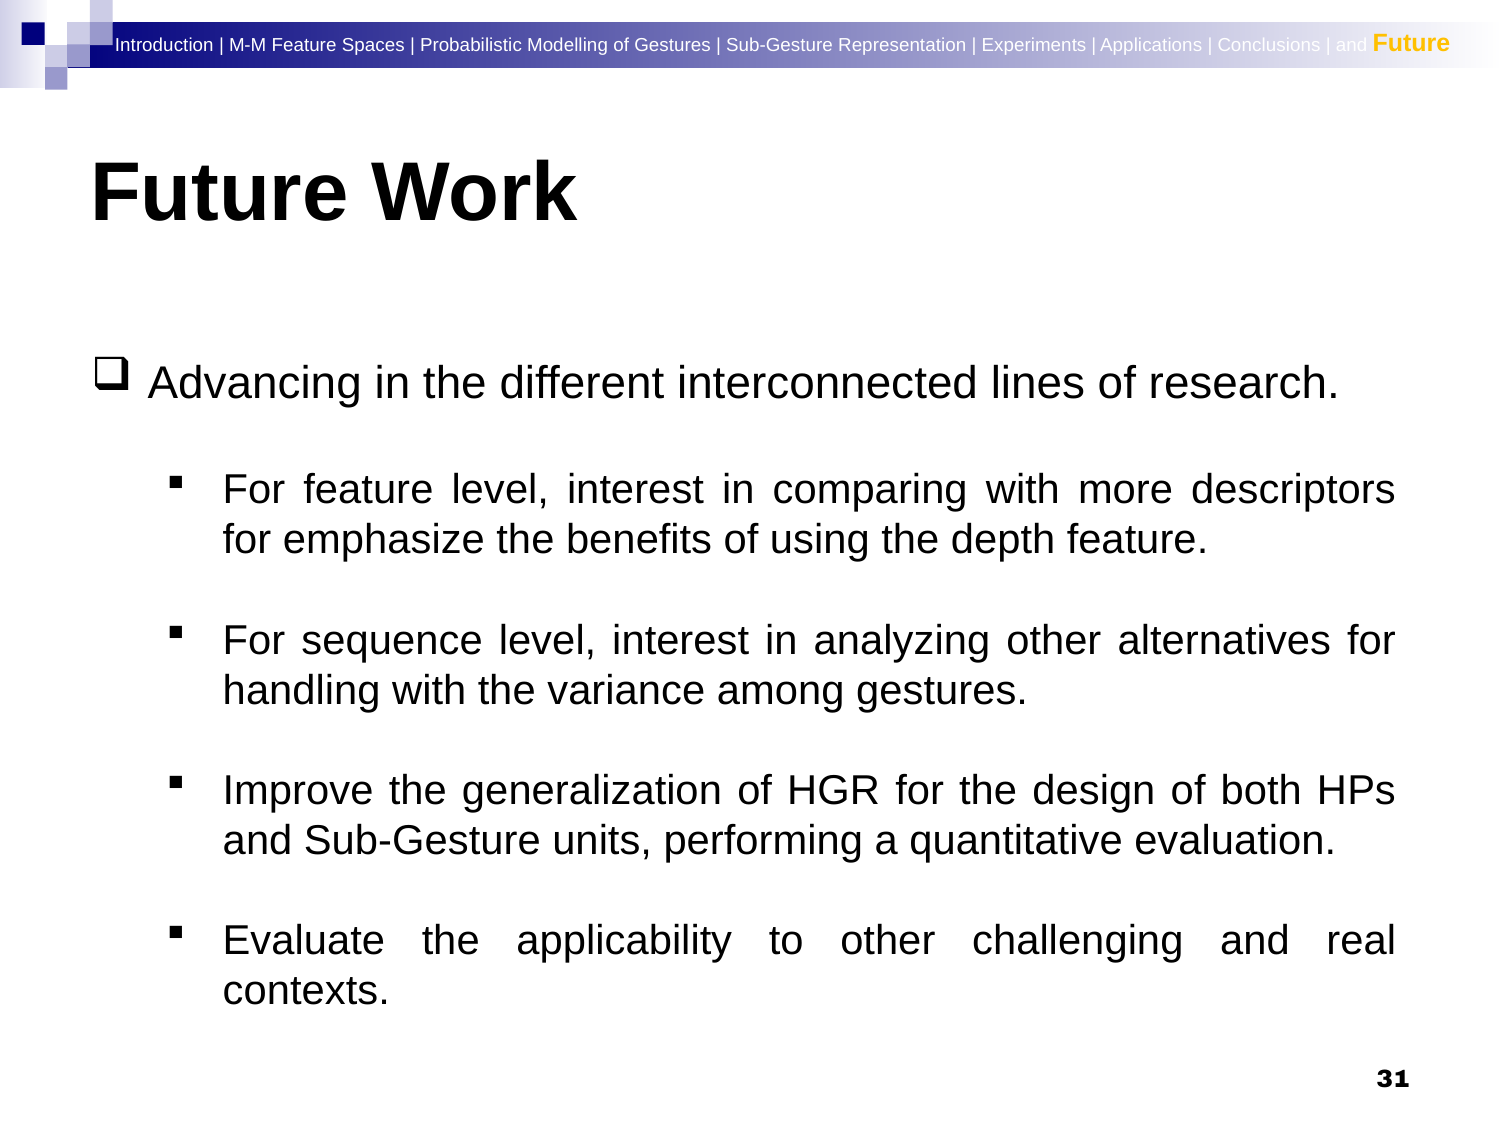

Introduction | M-M Feature Spaces | Probabilistic Modelling of Gestures | Sub-Gesture Representation | Experiments | Applications | Conclusions | and Future
# Future Work
Advancing in the different interconnected lines of research.

For feature level, interest in comparing with more descriptors for emphasize the benefits of using the depth feature.

For sequence level, interest in analyzing other alternatives for handling with the variance among gestures.

Improve the generalization of HGR for the design of both HPs and Sub-Gesture units, performing a quantitative evaluation.

Evaluate the applicability to other challenging and real contexts.
31